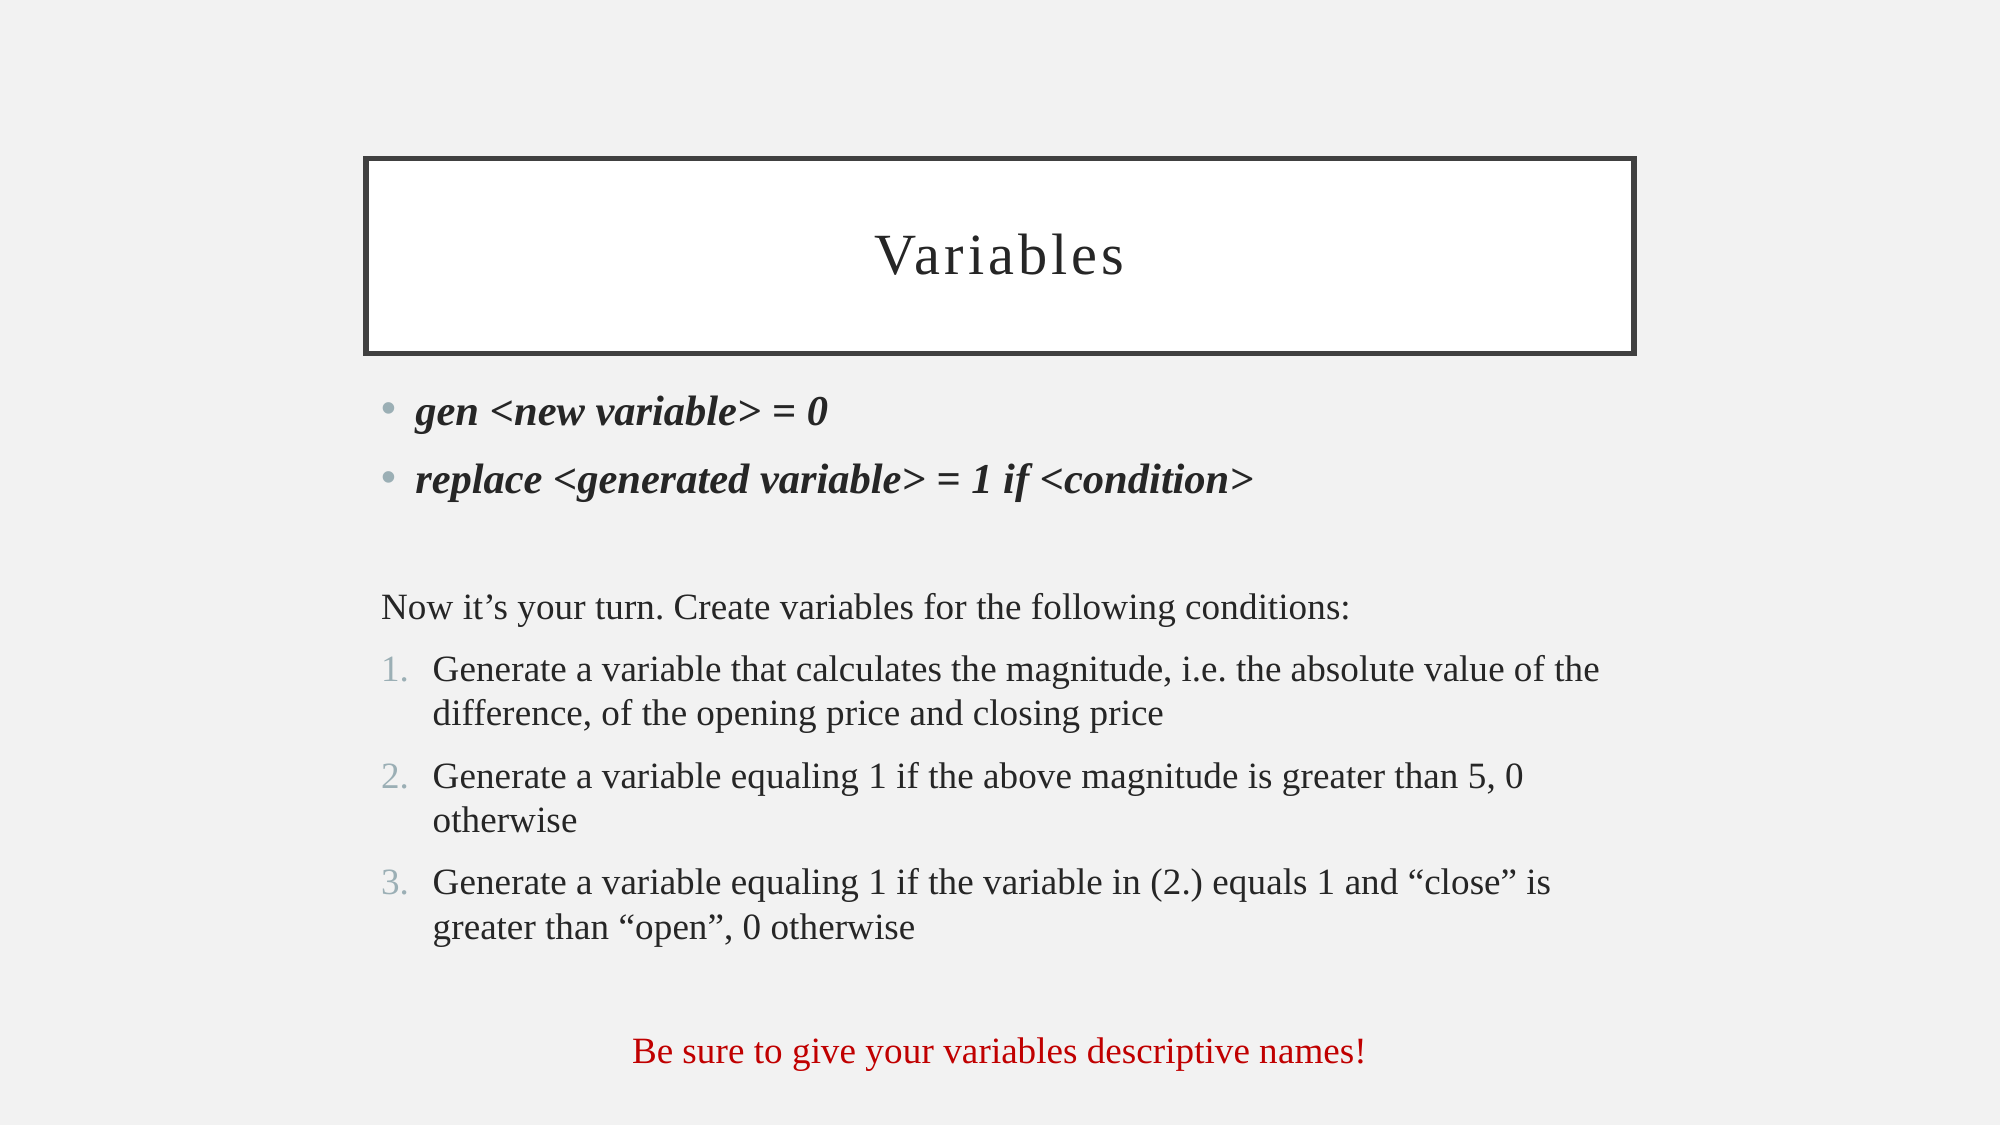

# Variables
gen <new variable> = 0
replace <generated variable> = 1 if <condition>

Now it’s your turn. Create variables for the following conditions:
Generate a variable that calculates the magnitude, i.e. the absolute value of the difference, of the opening price and closing price
Generate a variable equaling 1 if the above magnitude is greater than 5, 0 otherwise
Generate a variable equaling 1 if the variable in (2.) equals 1 and “close” is greater than “open”, 0 otherwise

Be sure to give your variables descriptive names!